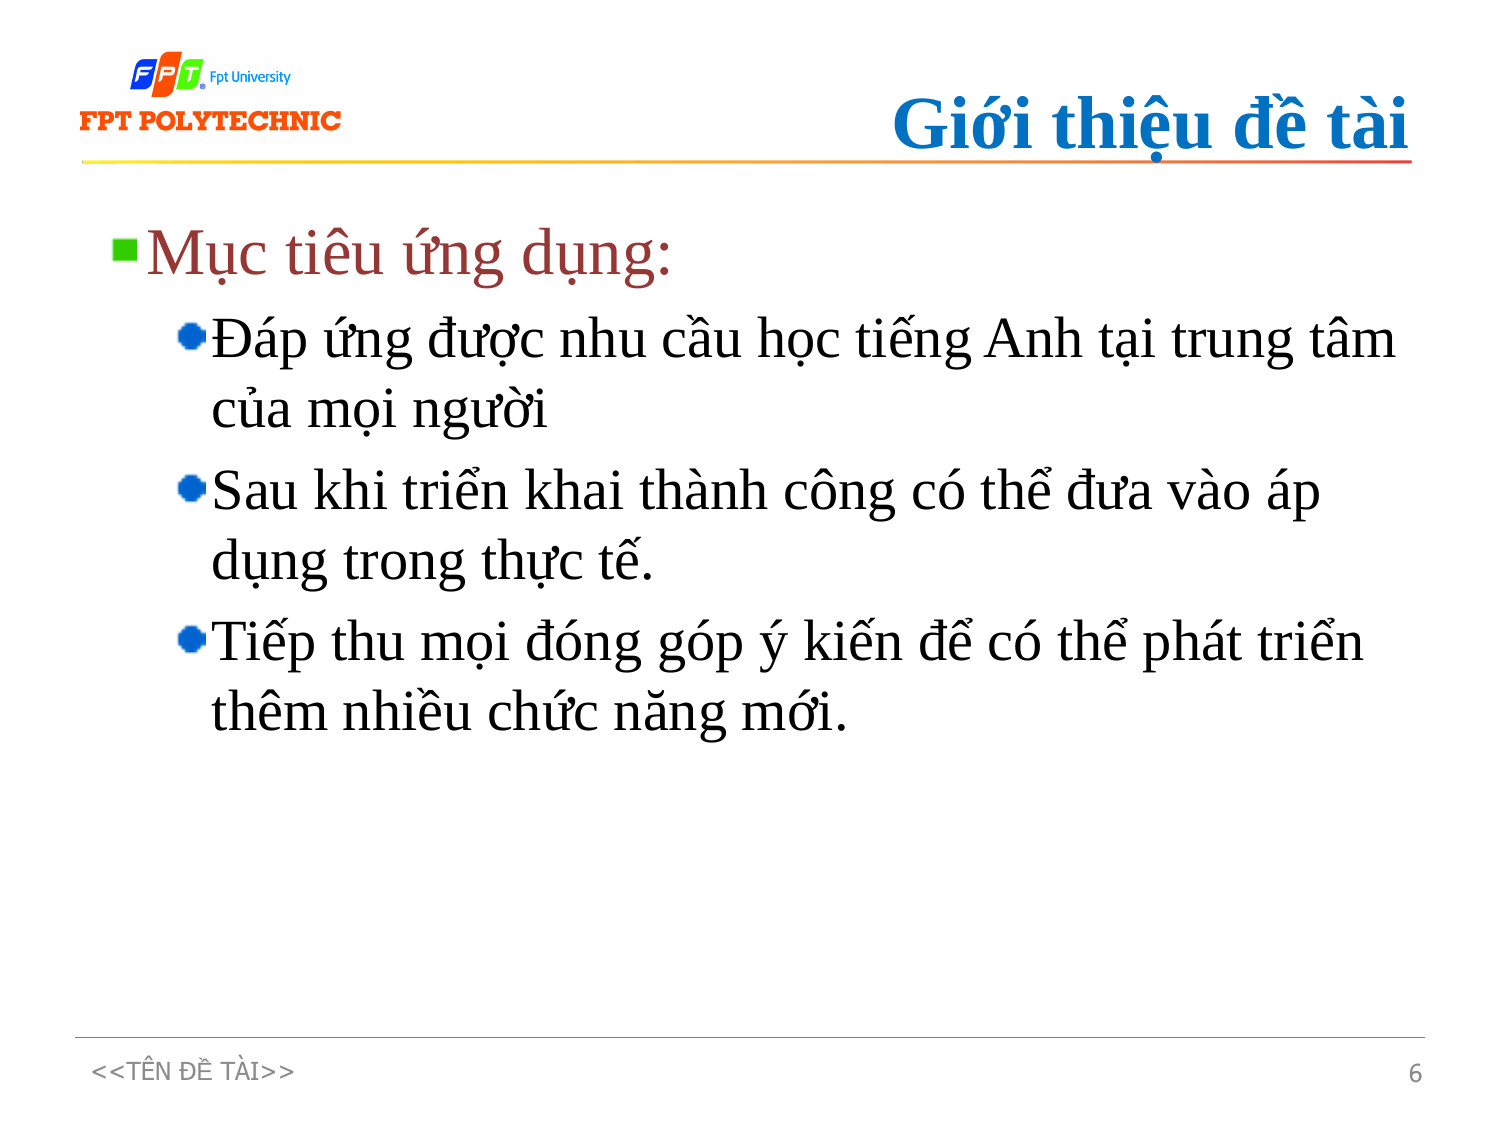

# Giới thiệu đề tài
Mục tiêu ứng dụng:
Đáp ứng được nhu cầu học tiếng Anh tại trung tâm của mọi người
Sau khi triển khai thành công có thể đưa vào áp dụng trong thực tế.
Tiếp thu mọi đóng góp ý kiến để có thể phát triển thêm nhiều chức năng mới.
<<TÊN ĐỀ TÀI>>
6